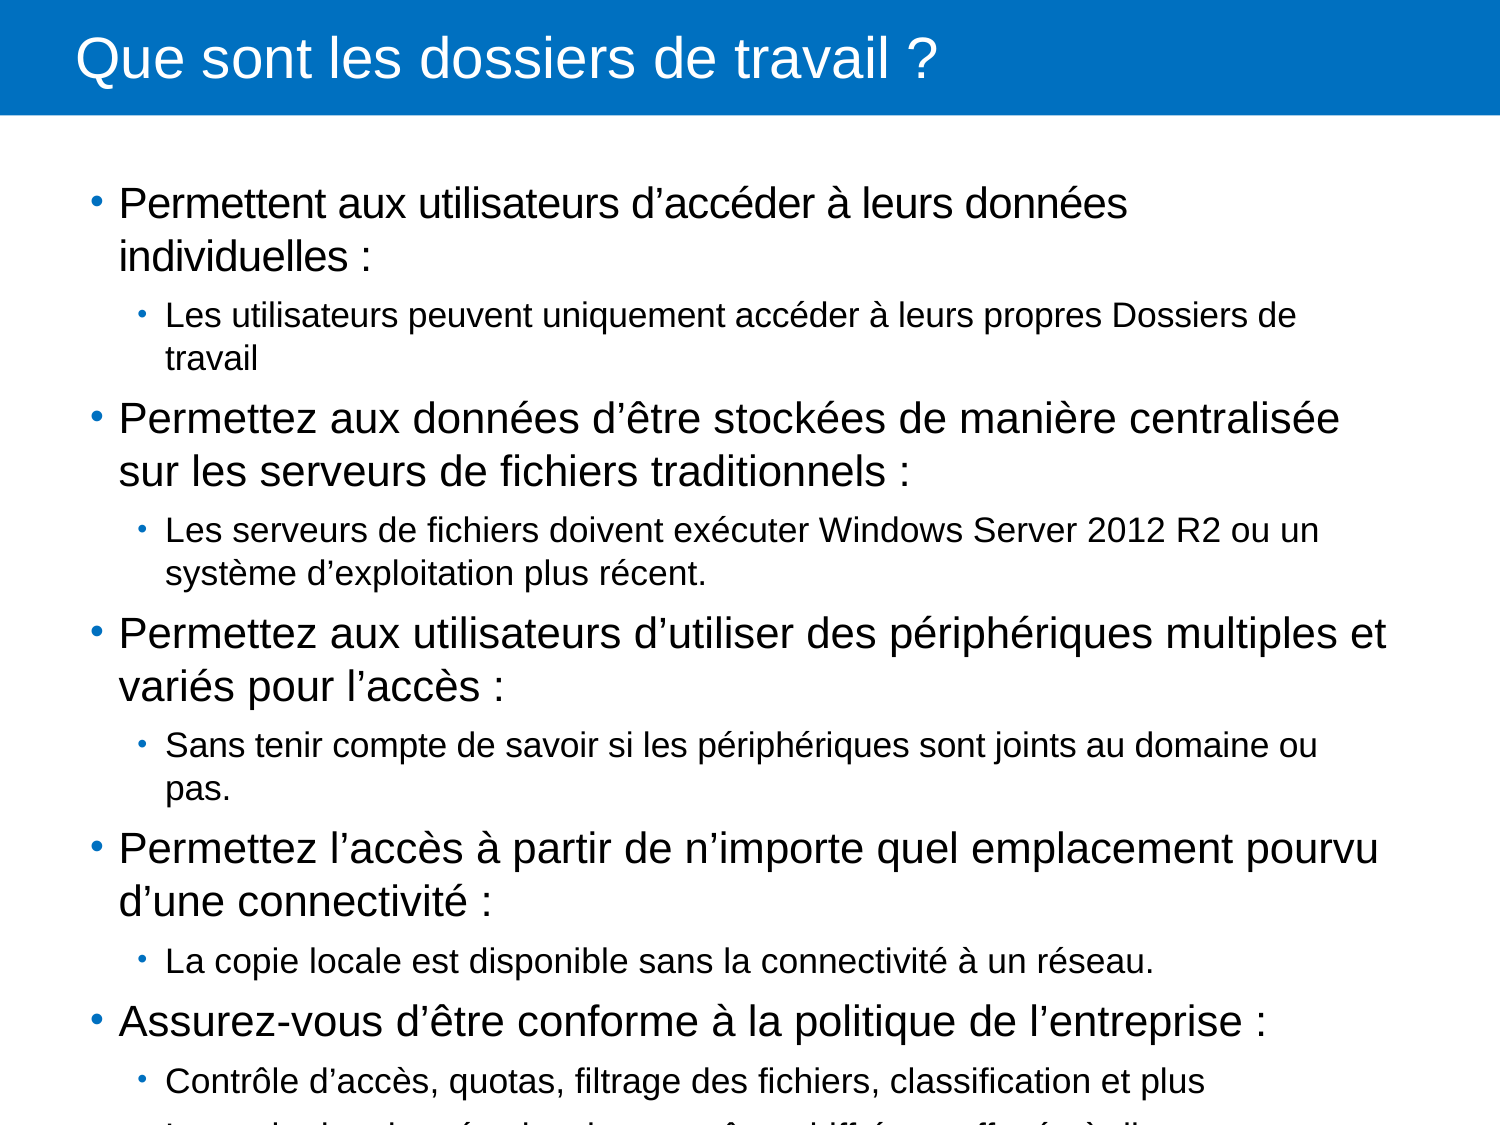

# Que sont les dossiers de travail ?
Permettent aux utilisateurs d’accéder à leurs données individuelles :
Les utilisateurs peuvent uniquement accéder à leurs propres Dossiers de travail
Permettez aux données d’être stockées de manière centralisée sur les serveurs de fichiers traditionnels :
Les serveurs de fichiers doivent exécuter Windows Server 2012 R2 ou un système d’exploitation plus récent.
Permettez aux utilisateurs d’utiliser des périphériques multiples et variés pour l’accès :
Sans tenir compte de savoir si les périphériques sont joints au domaine ou pas.
Permettez l’accès à partir de n’importe quel emplacement pourvu d’une connectivité :
La copie locale est disponible sans la connectivité à un réseau.
Assurez-vous d’être conforme à la politique de l’entreprise :
Contrôle d’accès, quotas, filtrage des fichiers, classification et plus
La copie des données locales peut être chiffrée et effacée à distance.